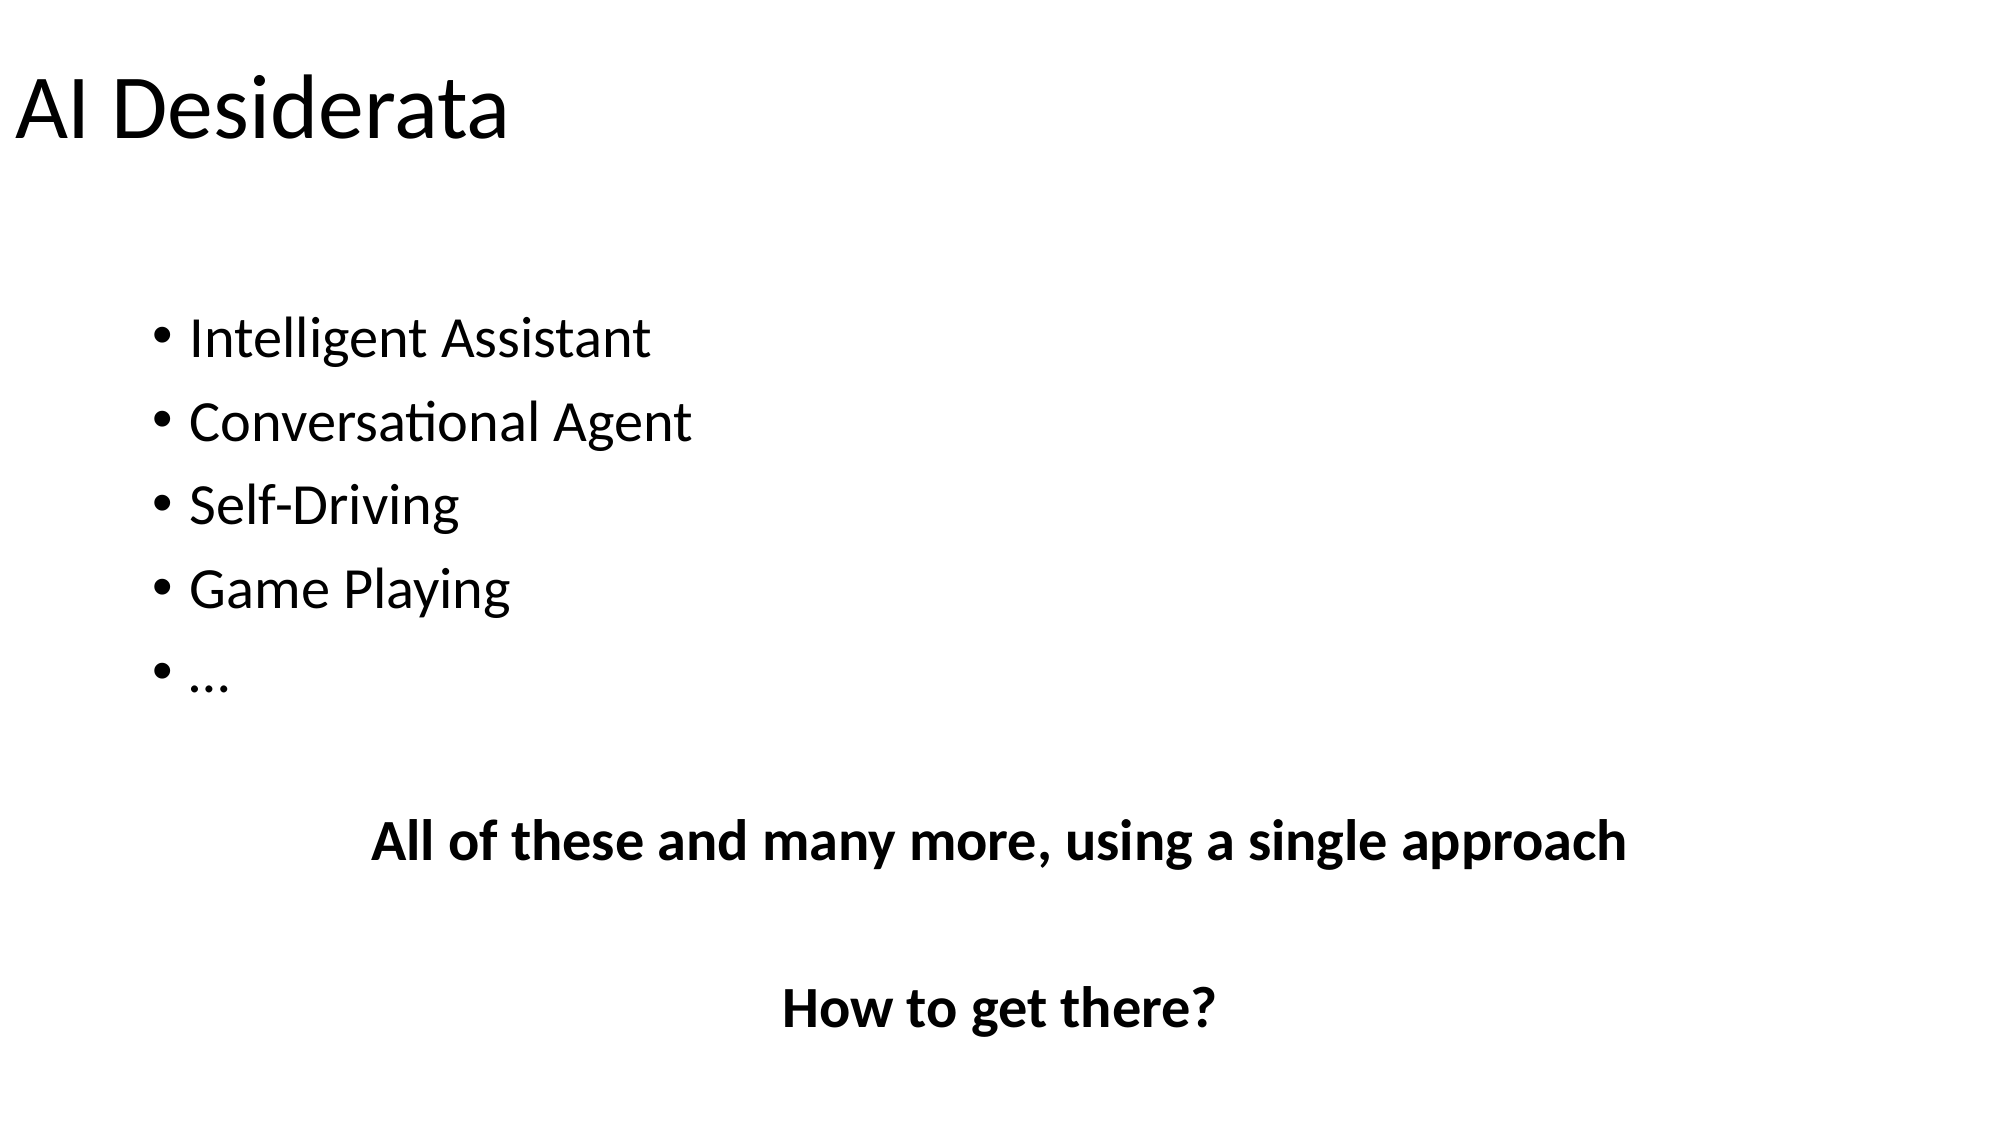

# AI Desiderata
Intelligent Assistant
Conversational Agent
Self-Driving
Game Playing
…

All of these and many more, using a single approach

How to get there?